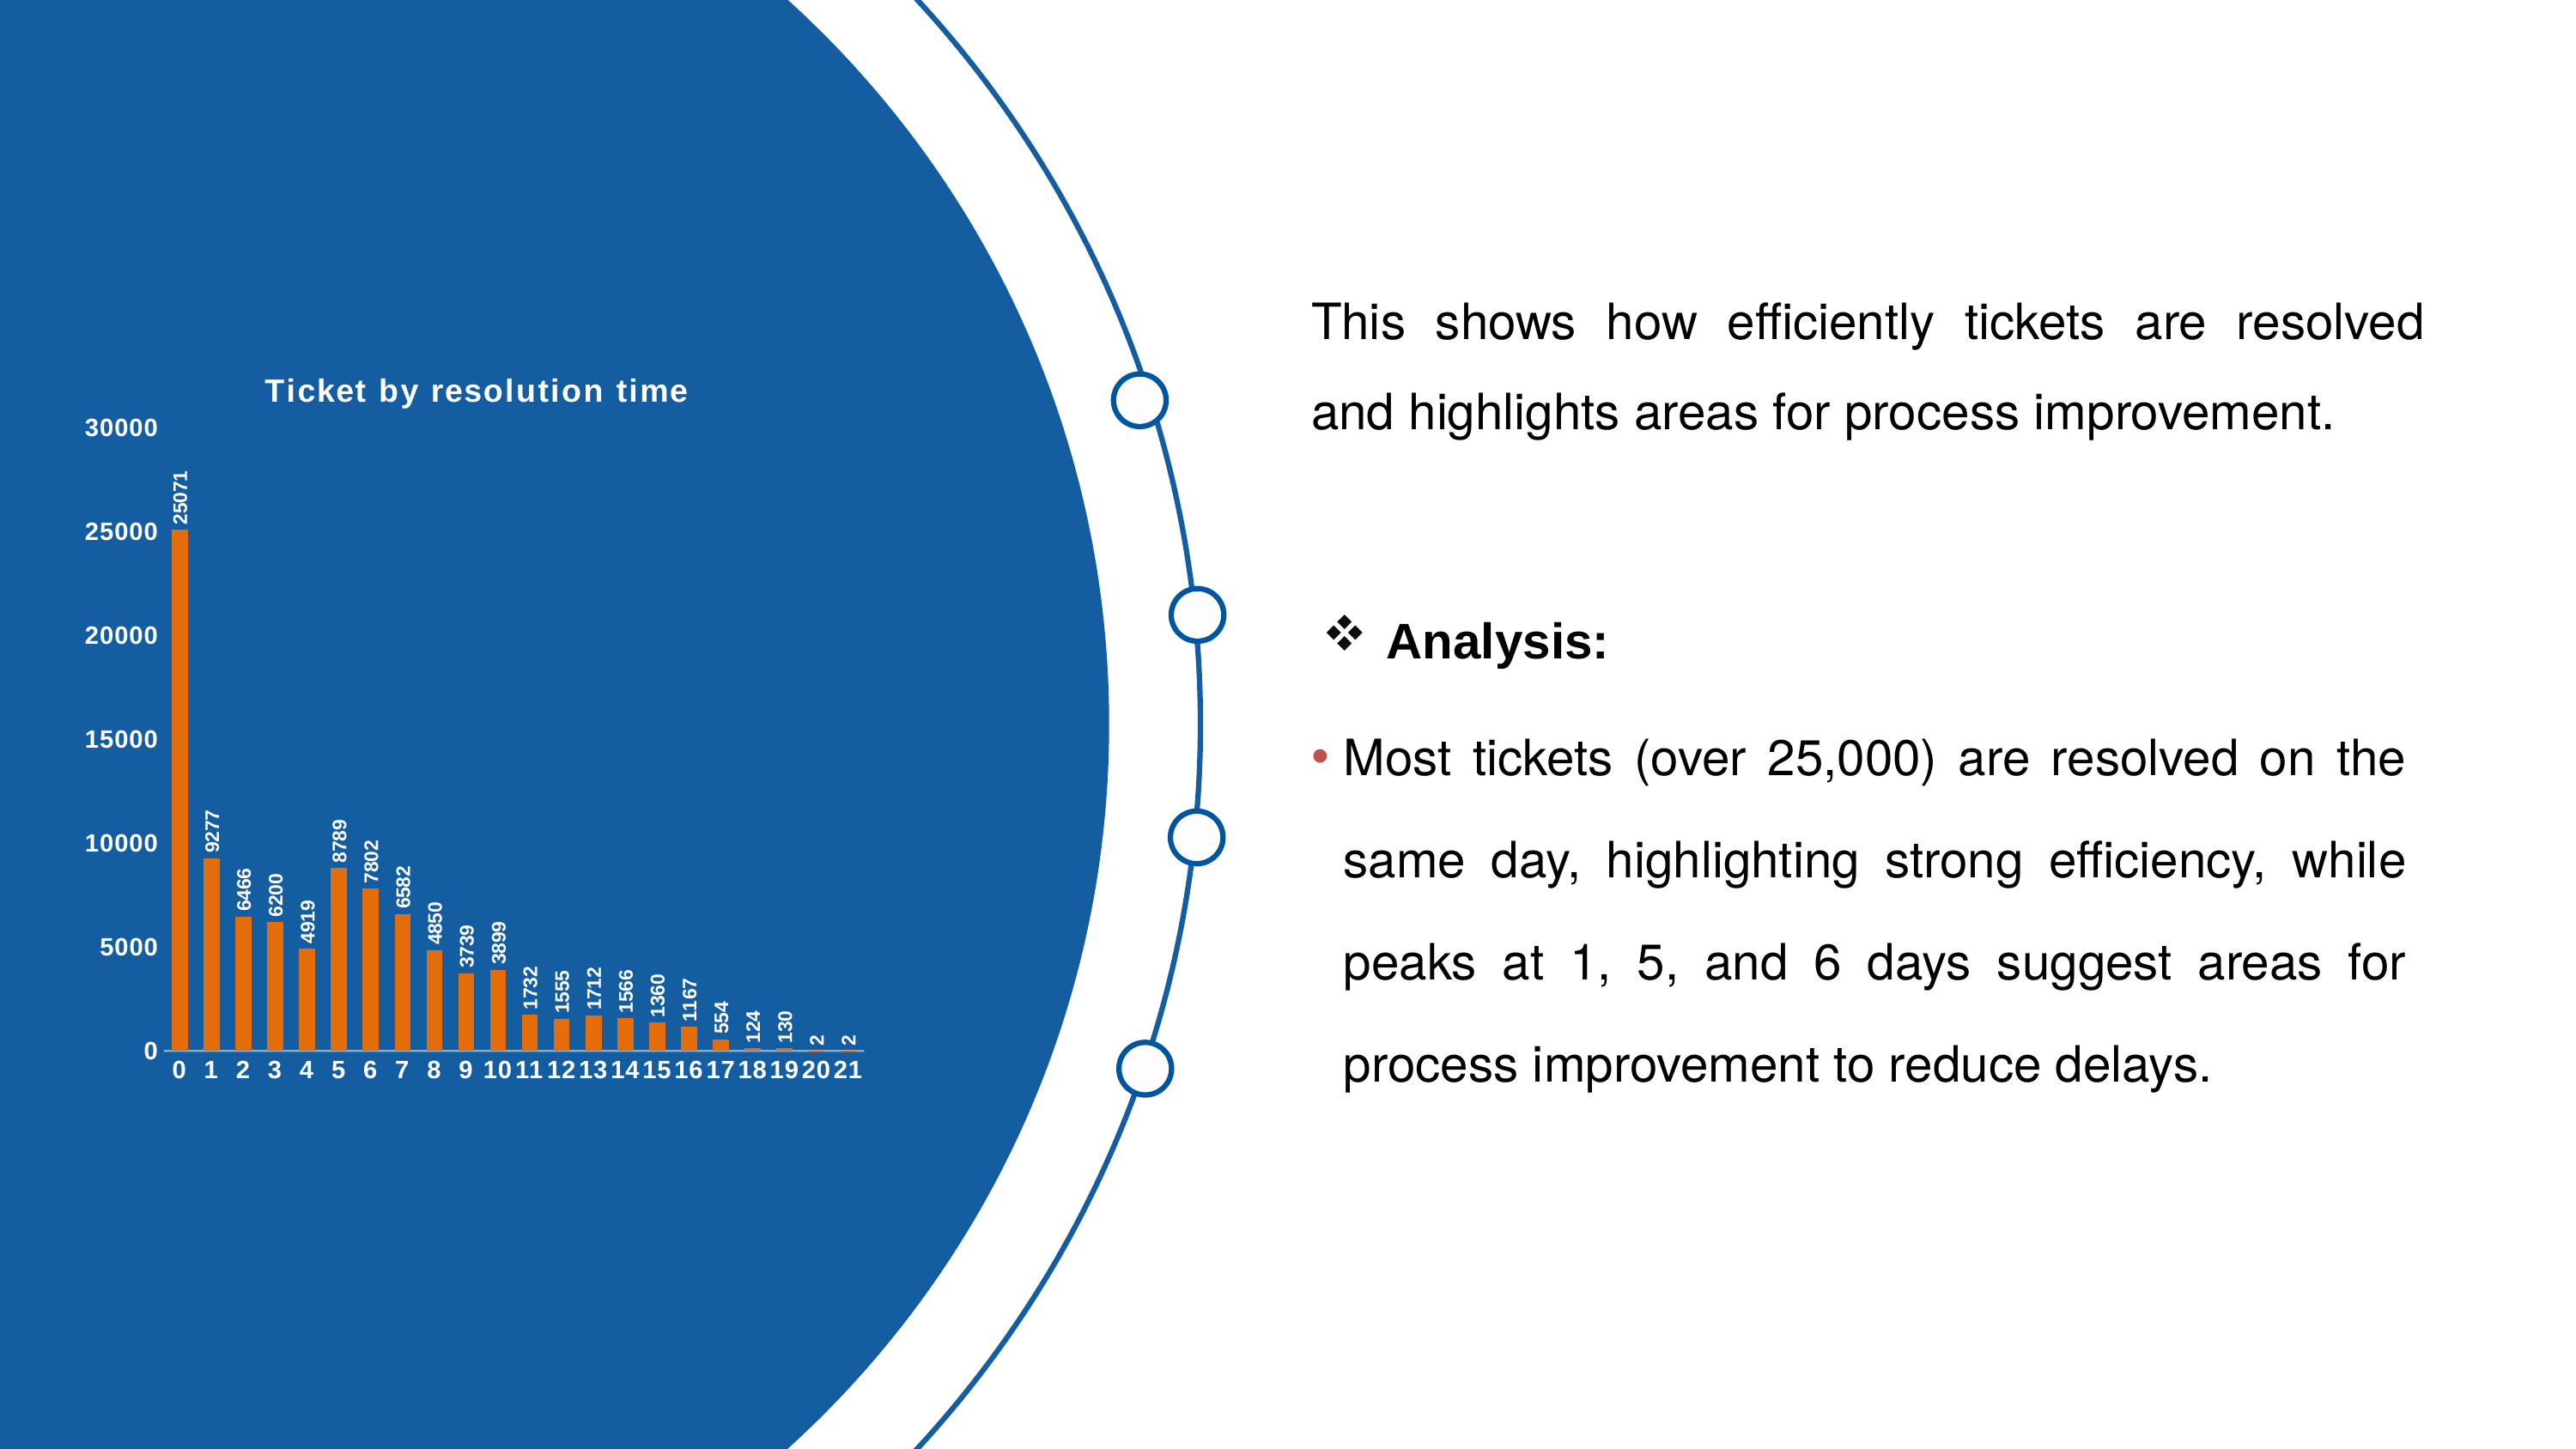

This shows how efficiently tickets are resolved and highlights areas for process improvement.

### Chart: Ticket by resolution time

| Category | Total |
|---|---|
| 0 | 25071.0 |
| 1 | 9277.0 |
| 2 | 6466.0 |
| 3 | 6200.0 |
| 4 | 4919.0 |
| 5 | 8789.0 |
| 6 | 7802.0 |
| 7 | 6582.0 |
| 8 | 4850.0 |
| 9 | 3739.0 |
| 10 | 3899.0 |
| 11 | 1732.0 |
| 12 | 1555.0 |
| 13 | 1712.0 |
| 14 | 1566.0 |
| 15 | 1360.0 |
| 16 | 1167.0 |
| 17 | 554.0 |
| 18 | 124.0 |
| 19 | 130.0 |
| 20 | 2.0 |
| 21 | 2.0 |

Analysis:
Most tickets (over 25,000) are resolved on the same day, highlighting strong efficiency, while peaks at 1, 5, and 6 days suggest areas for process improvement to reduce delays.